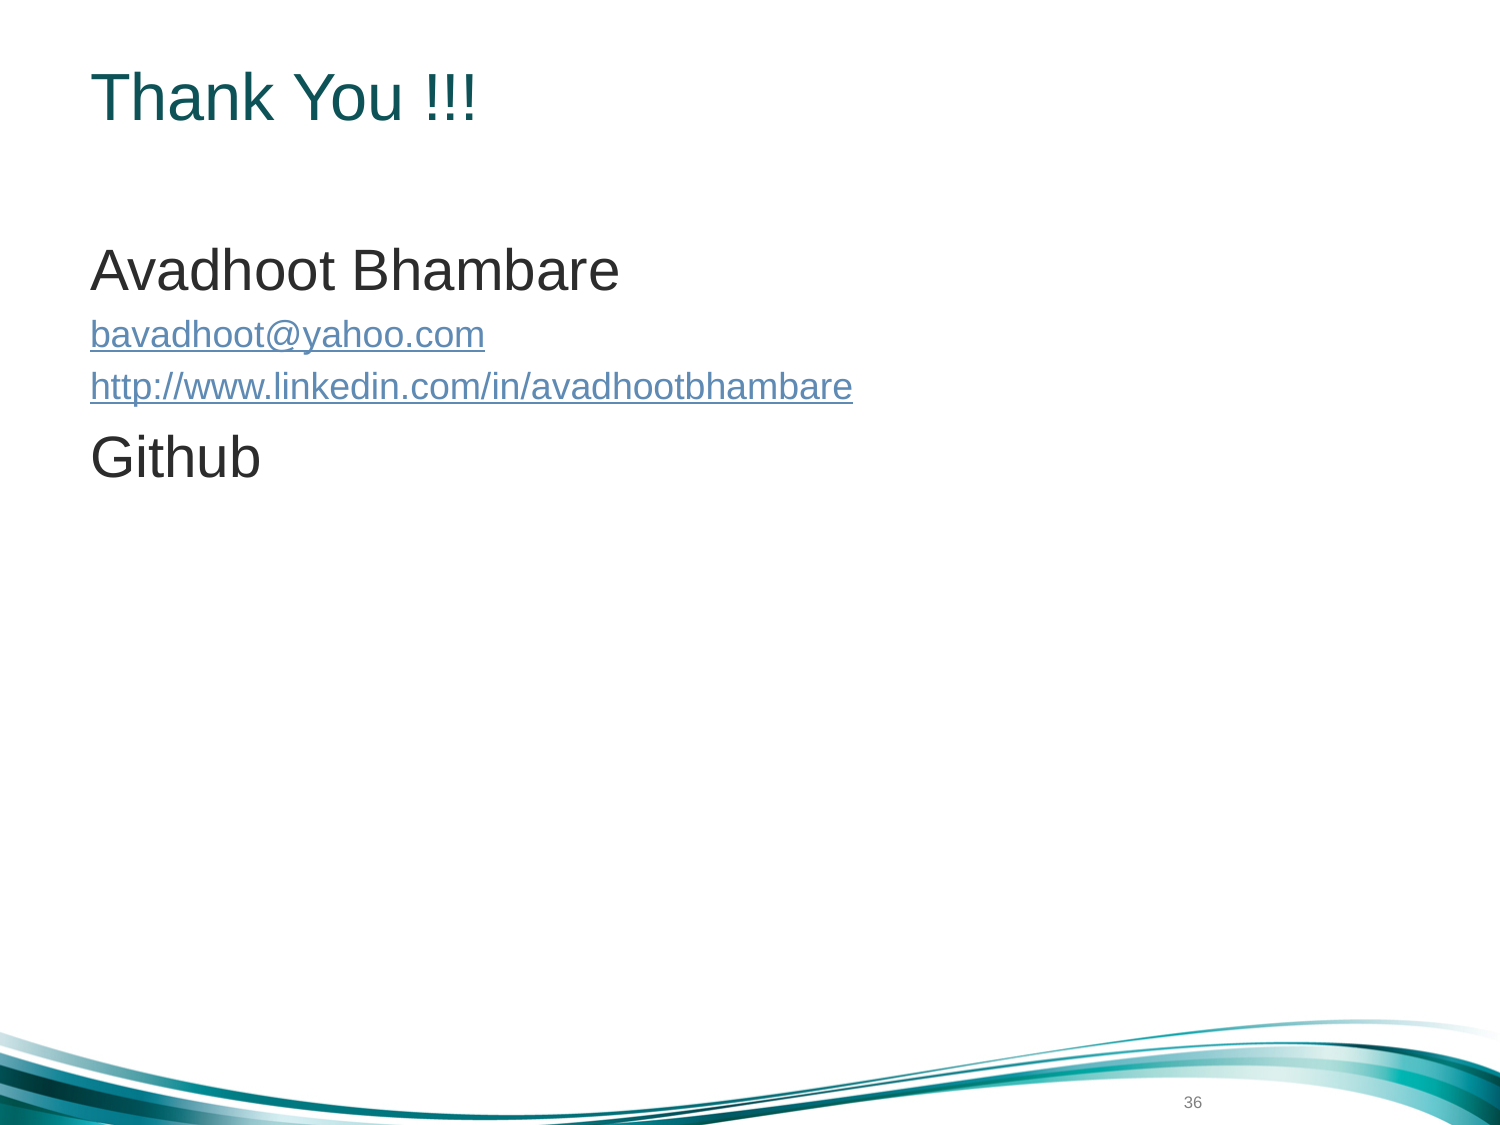

# Thank You !!!
Avadhoot Bhambare
bavadhoot@yahoo.com
http://www.linkedin.com/in/avadhootbhambare
Github

36